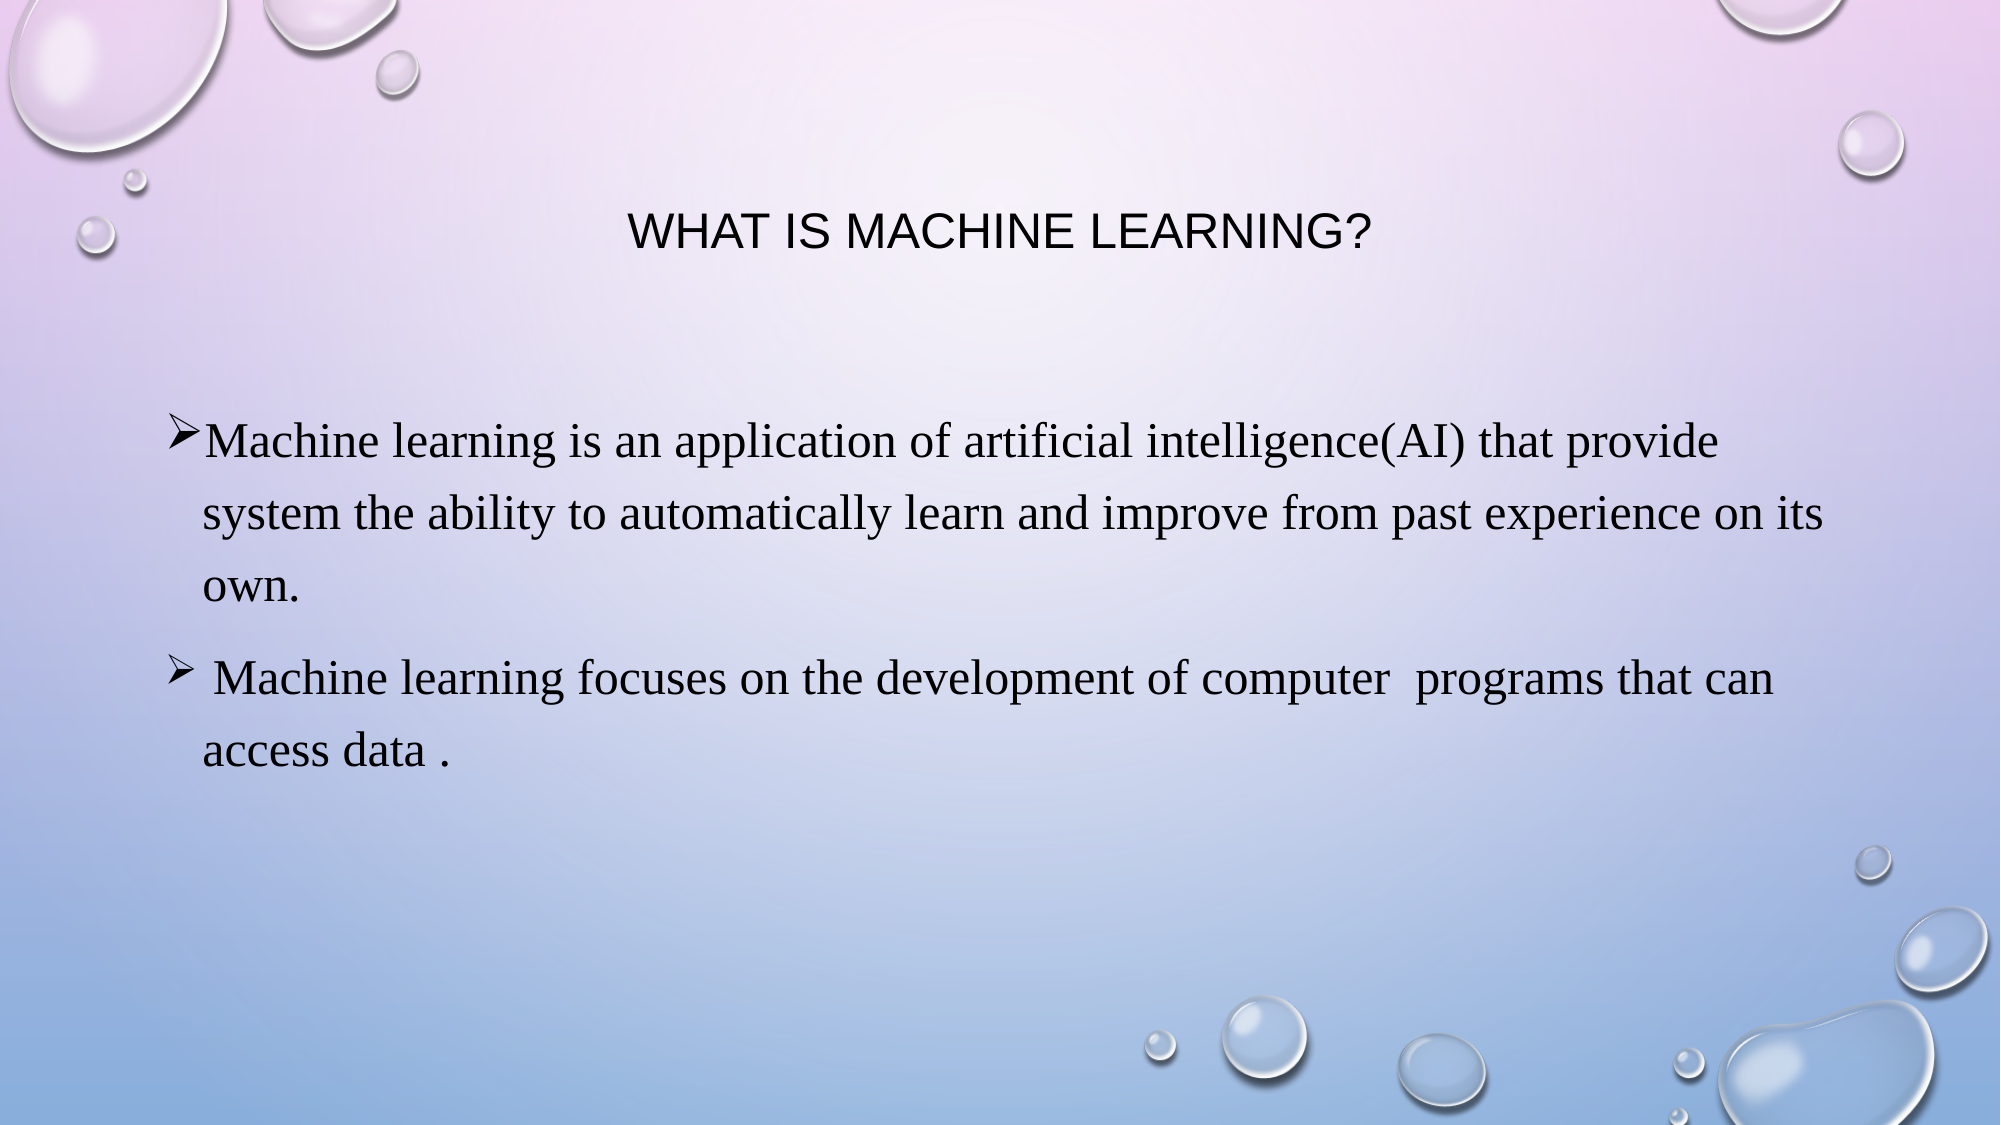

# WHAT IS MACHINE LEARNING?
Machine learning is an application of artificial intelligence(AI) that provide system the ability to automatically learn and improve from past experience on its own.
 Machine learning focuses on the development of computer  programs that can access data .